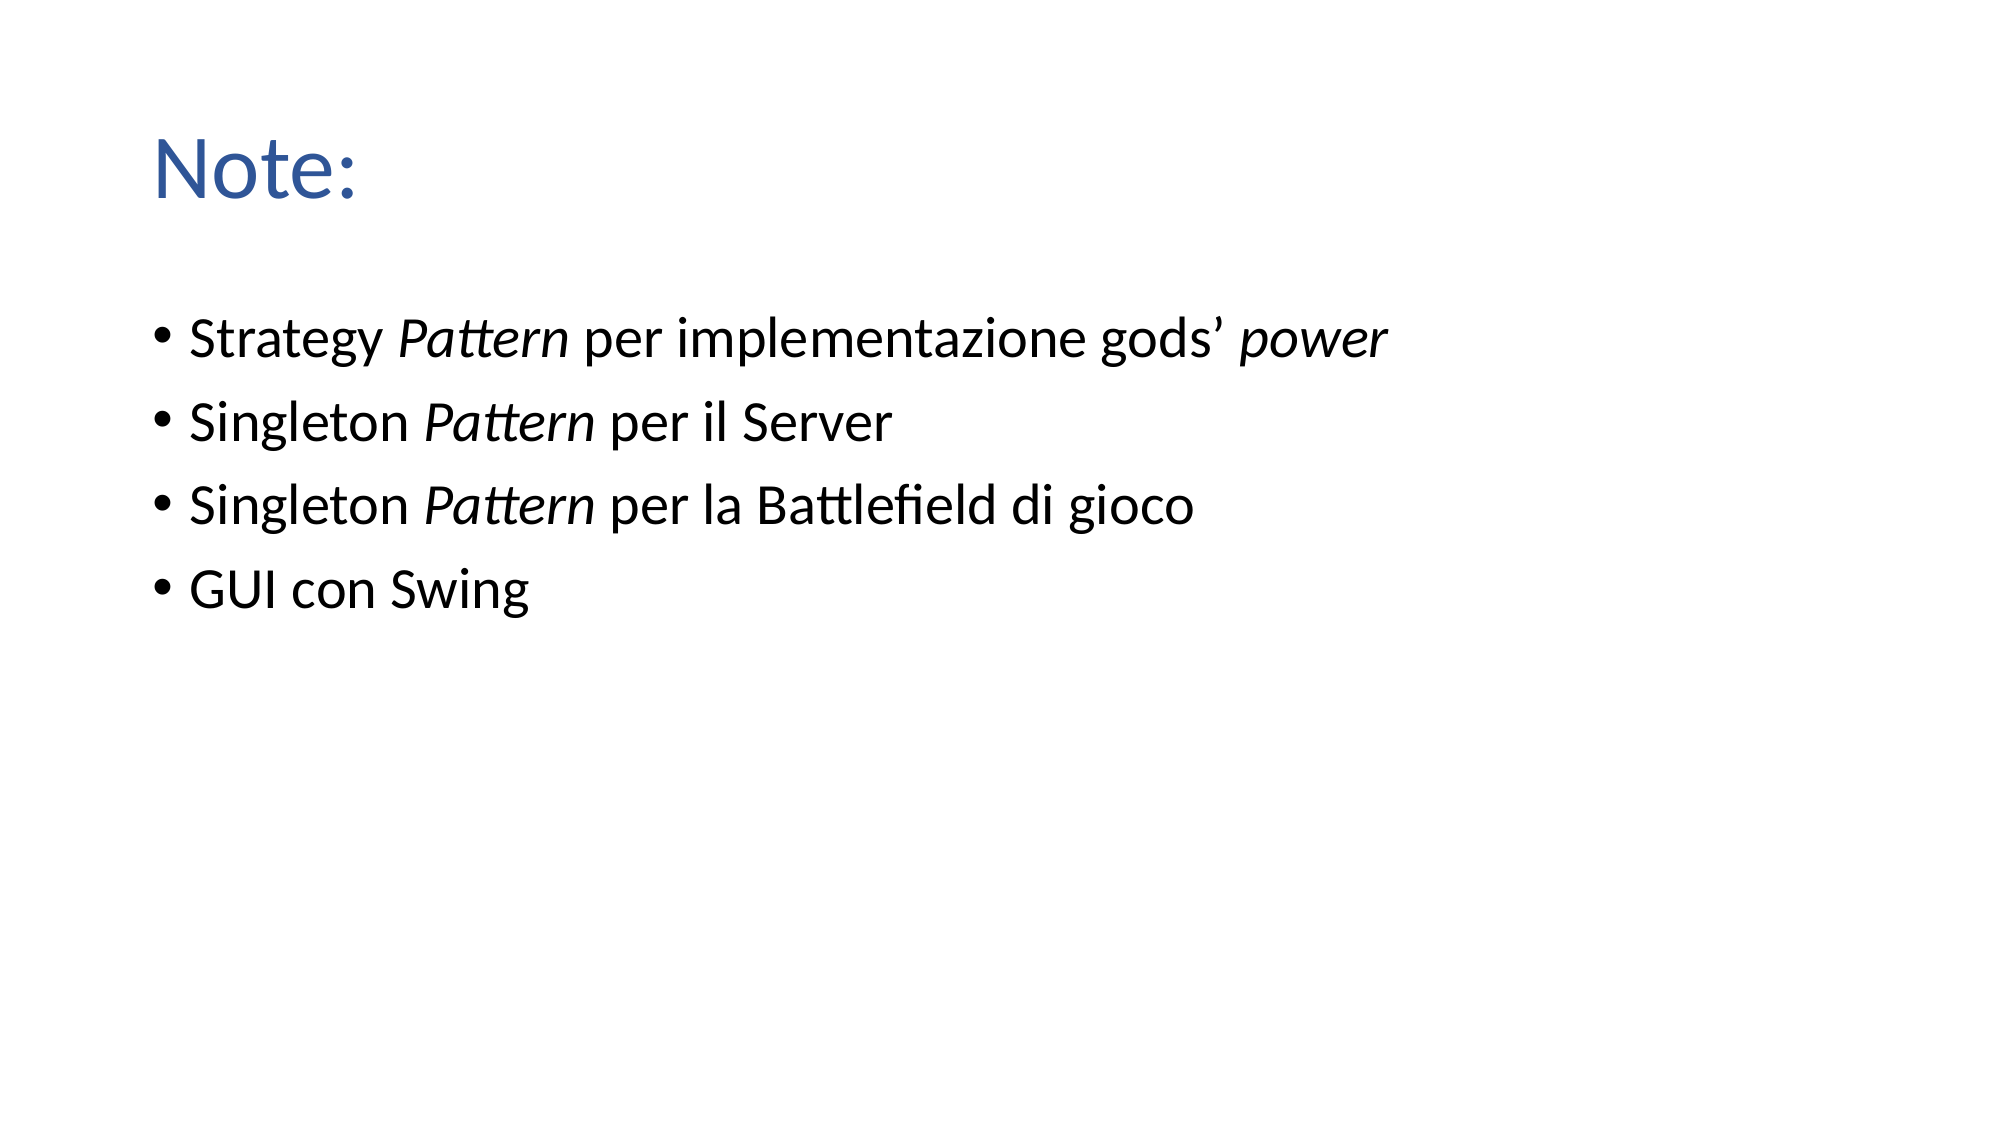

# Note:
Strategy Pattern per implementazione gods’ power
Singleton Pattern per il Server
Singleton Pattern per la Battlefield di gioco
GUI con Swing